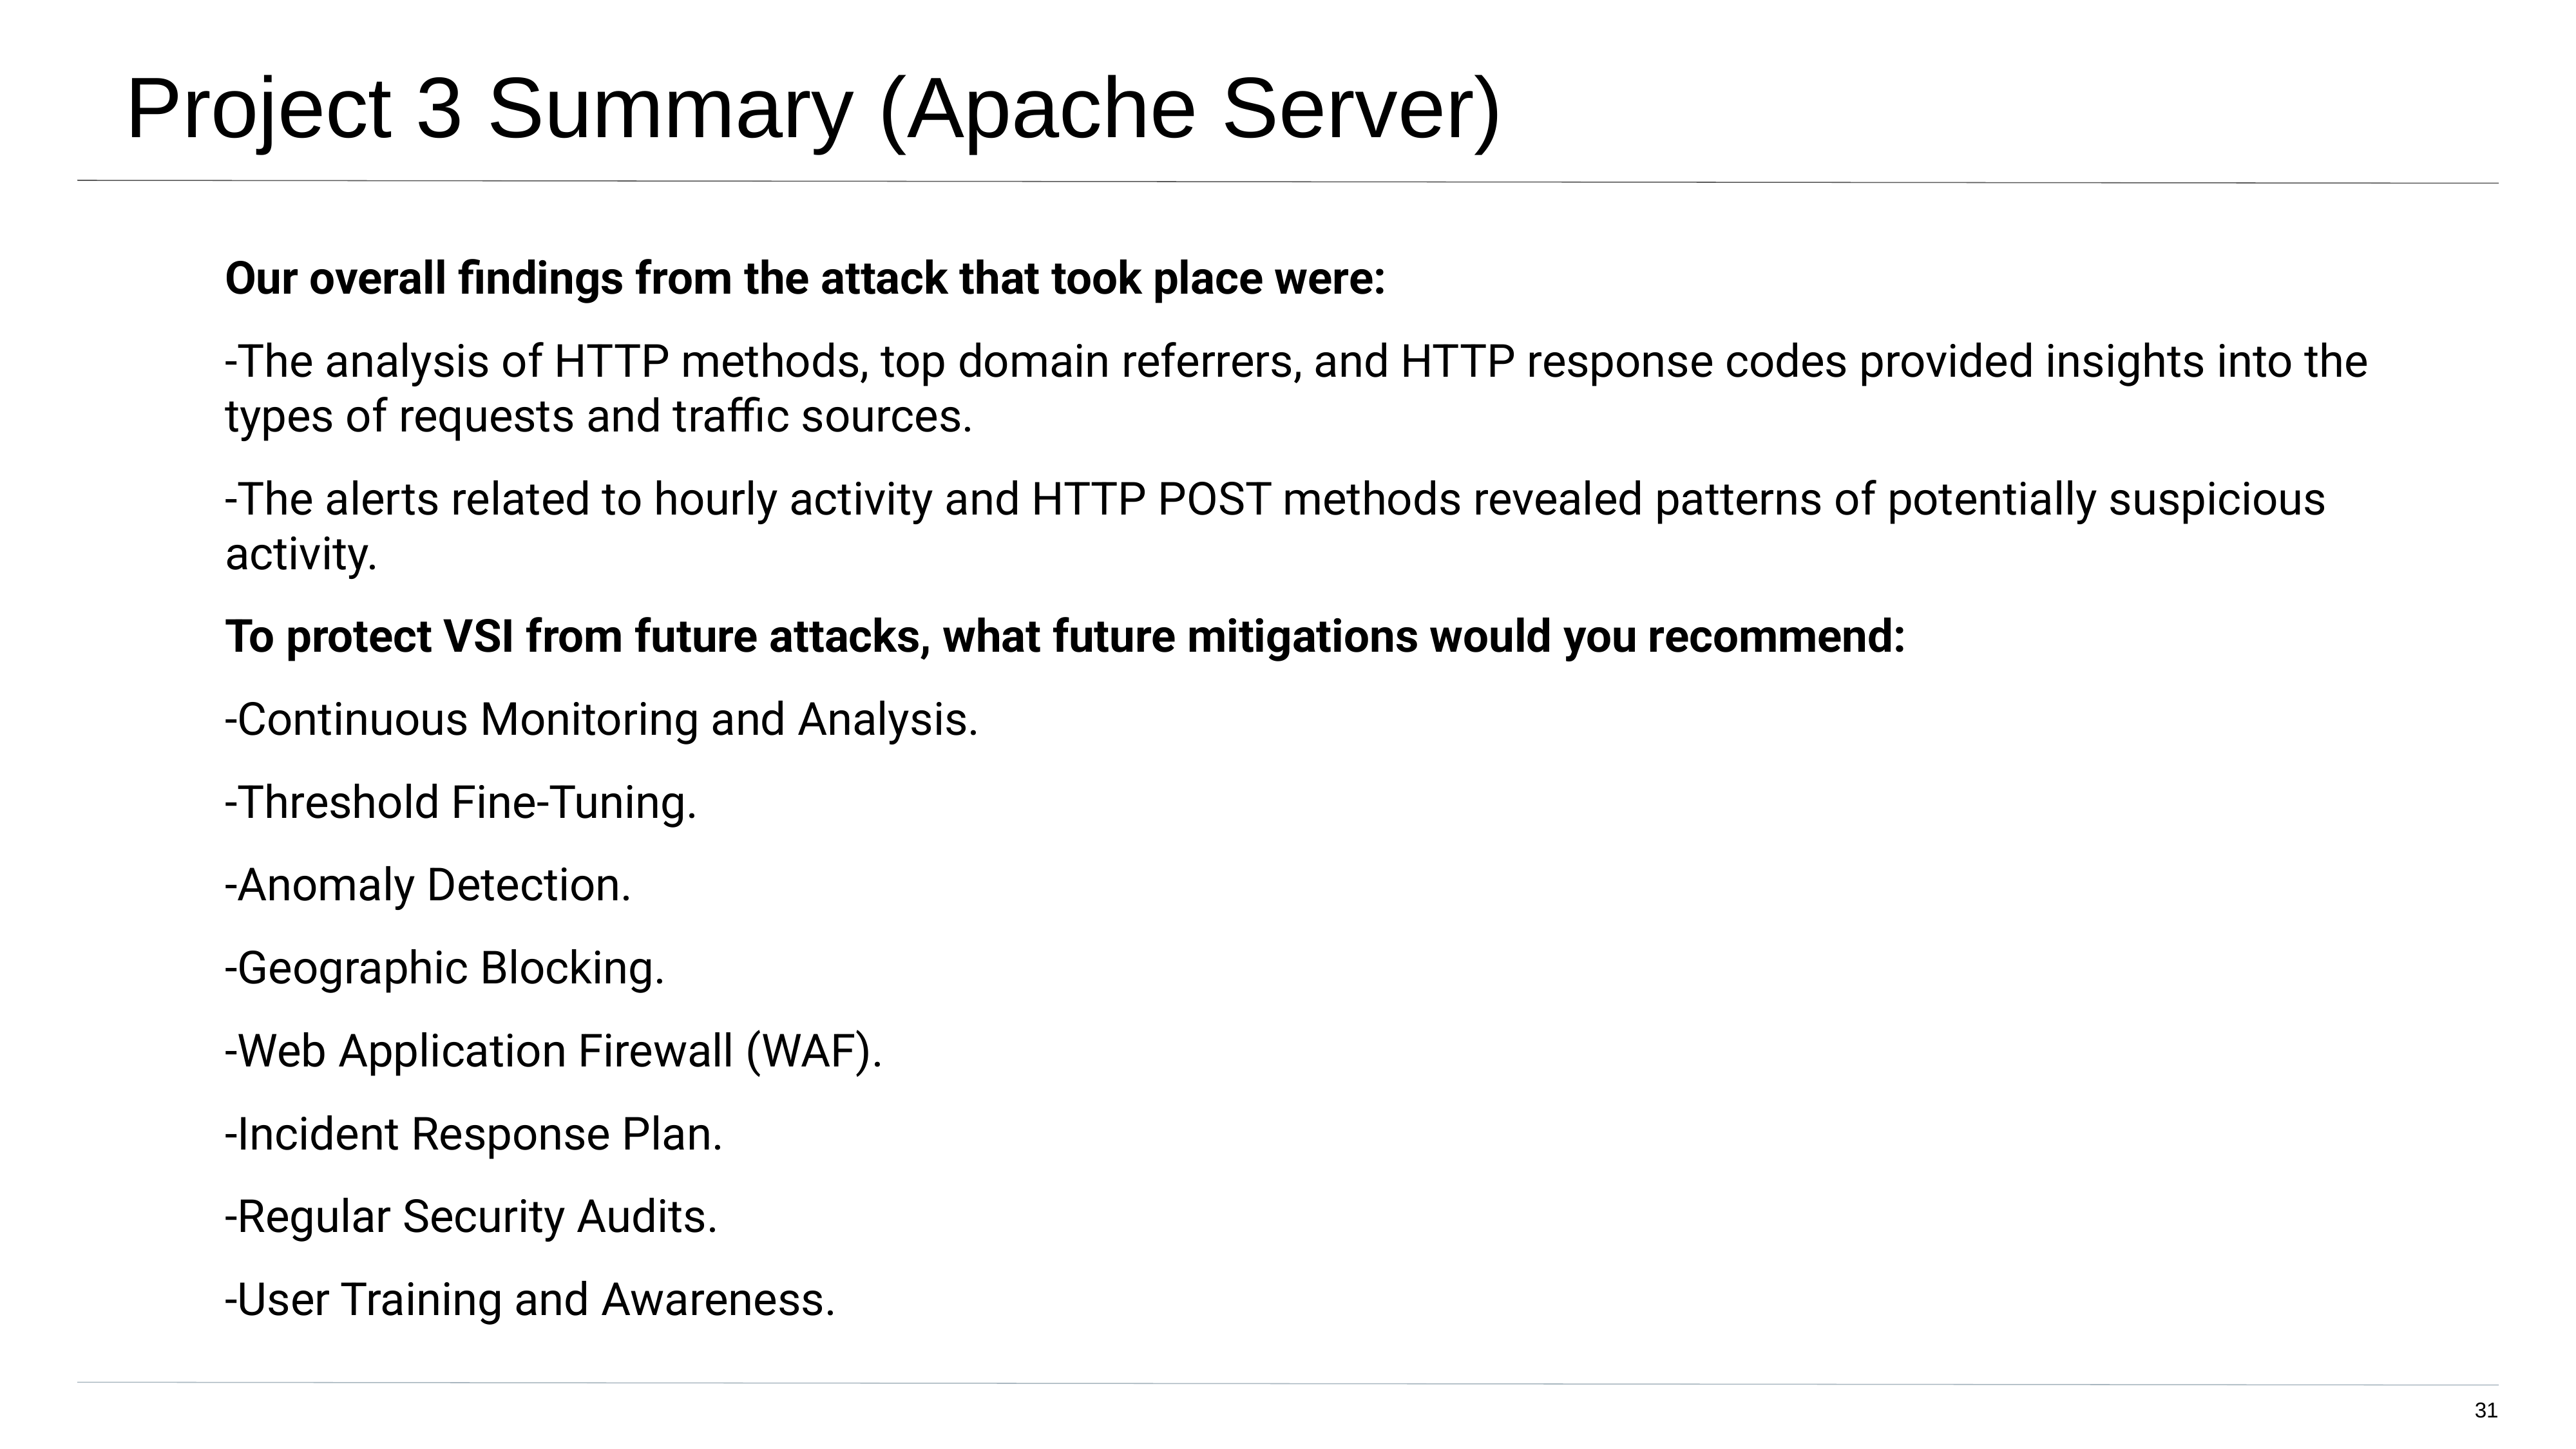

# Project 3 Summary (Apache Server)
Our overall findings from the attack that took place were:
-The analysis of HTTP methods, top domain referrers, and HTTP response codes provided insights into the types of requests and traffic sources.
-The alerts related to hourly activity and HTTP POST methods revealed patterns of potentially suspicious activity.
To protect VSI from future attacks, what future mitigations would you recommend:
-Continuous Monitoring and Analysis.
-Threshold Fine-Tuning.
-Anomaly Detection.
-Geographic Blocking.
-Web Application Firewall (WAF).
-Incident Response Plan.
-Regular Security Audits.
-User Training and Awareness.
31